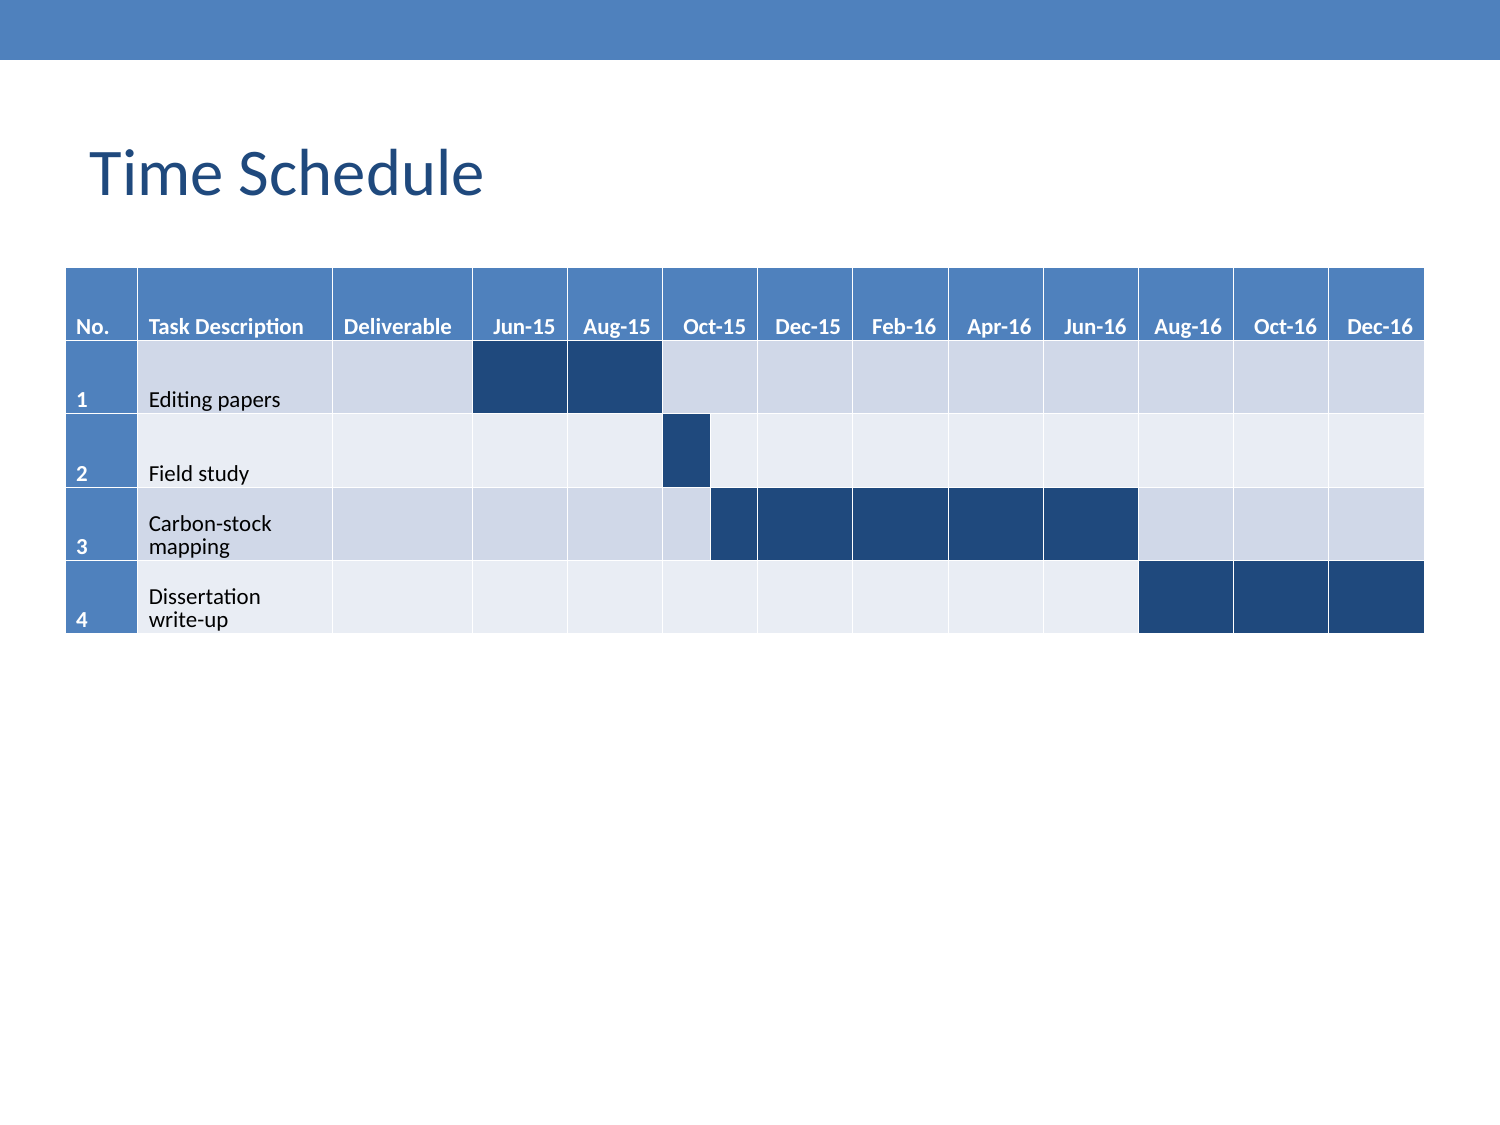

Time Schedule
| No. | Task Description | Deliverable | Jun-15 | Aug-15 | Oct-15 |  | Dec-15 | Feb-16 | Apr-16 | Jun-16 | Aug-16 | Oct-16 | Dec-16 |
| --- | --- | --- | --- | --- | --- | --- | --- | --- | --- | --- | --- | --- | --- |
| 1 | Editing papers |  |  |  |  |  |  |  |  |  |  |  |  |
| 2 | Field study |  |  |  |  |  |  |  |  |  |  |  |  |
| 3 | Carbon-stock mapping |  |  |  |  |  |  |  |  |  |  |  |  |
| 4 | Dissertation write-up |  |  |  |  |  |  |  |  |  |  |  |  |